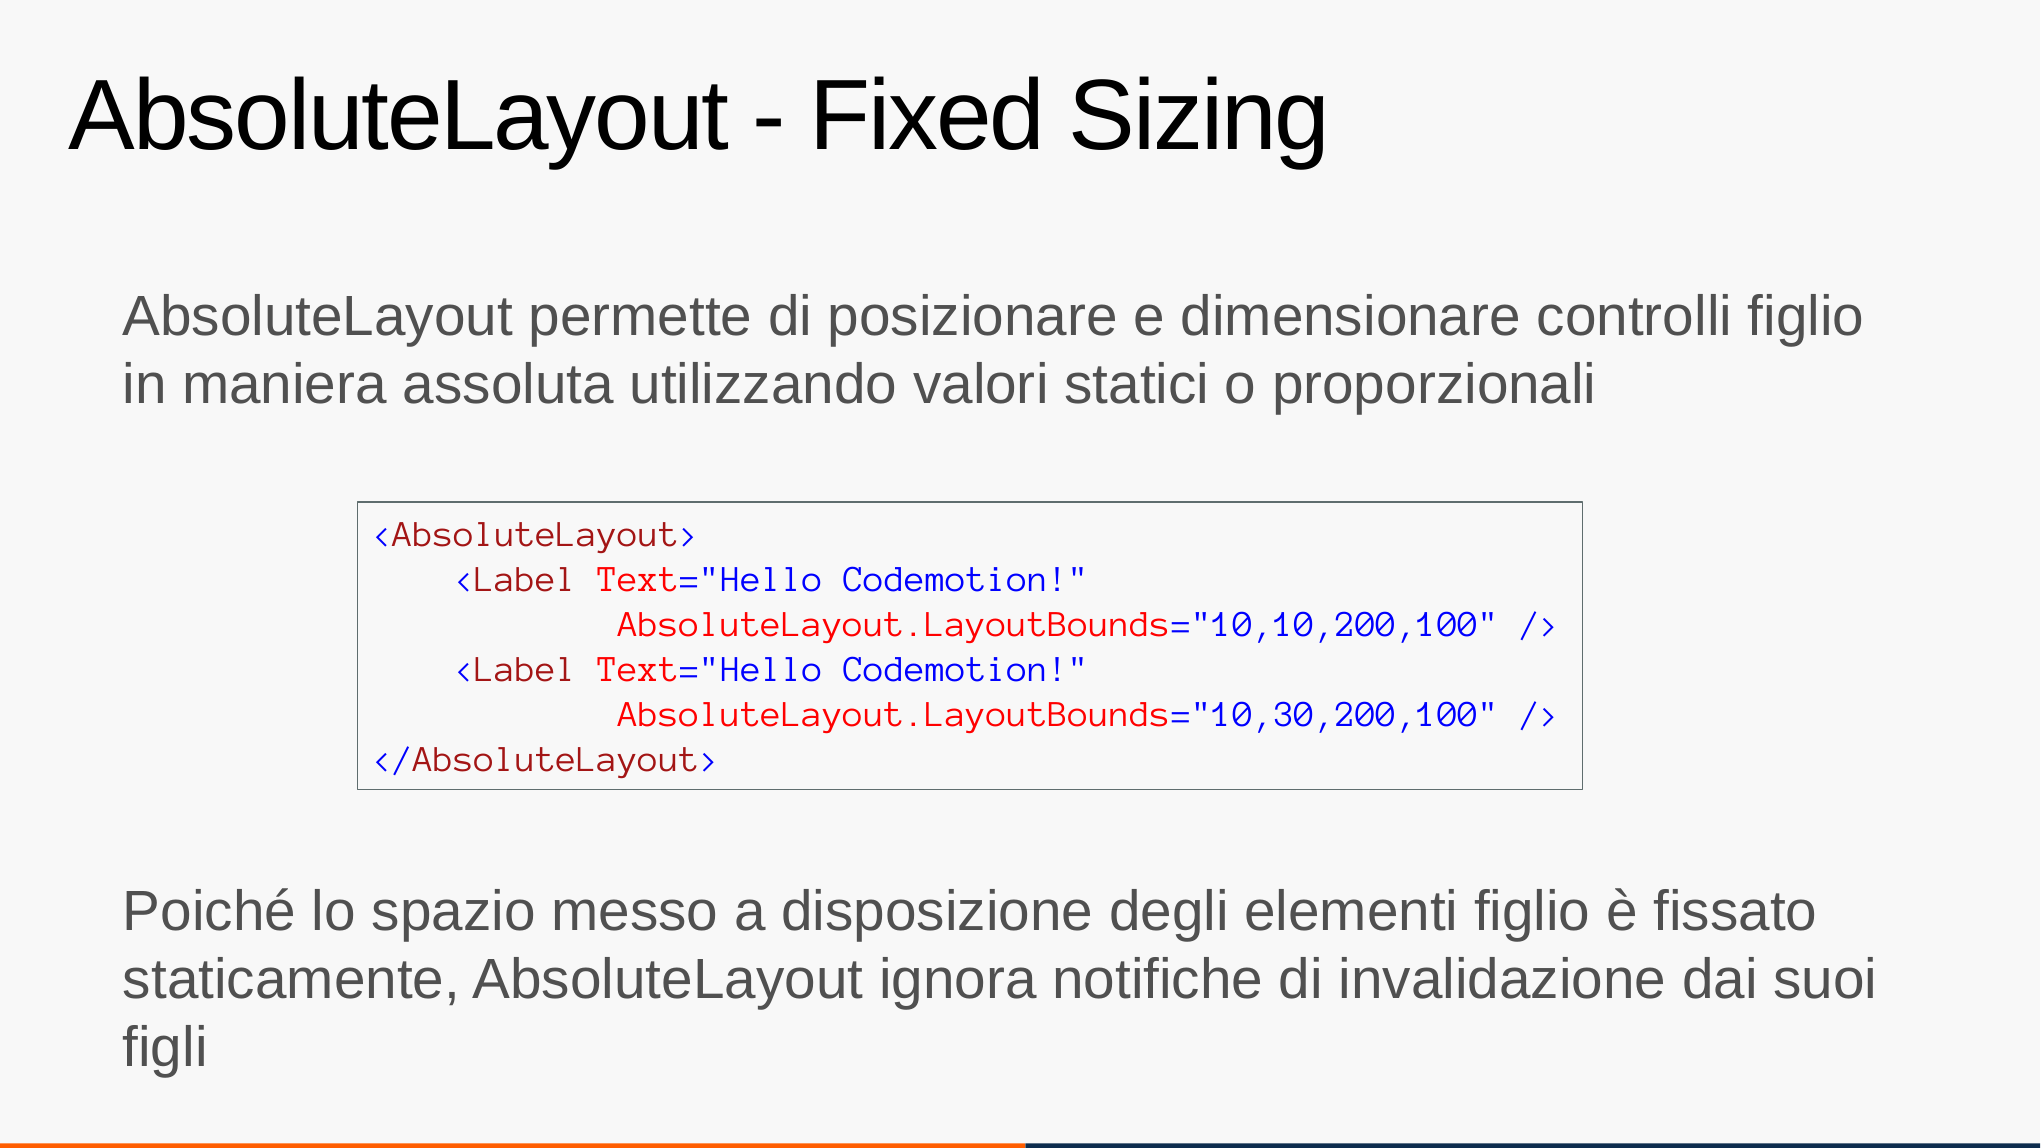

# AbsoluteLayout - Fixed Sizing
AbsoluteLayout permette di posizionare e dimensionare controlli figlio in maniera assoluta utilizzando valori statici o proporzionali

<AbsoluteLayout>
    <Label Text="Hello Codemotion!"
            AbsoluteLayout.LayoutBounds="10,10,200,100" />
    <Label Text="Hello Codemotion!"
            AbsoluteLayout.LayoutBounds="10,30,200,100" />
</AbsoluteLayout>
Poiché lo spazio messo a disposizione degli elementi figlio è fissato staticamente, AbsoluteLayout ignora notifiche di invalidazione dai suoi figli